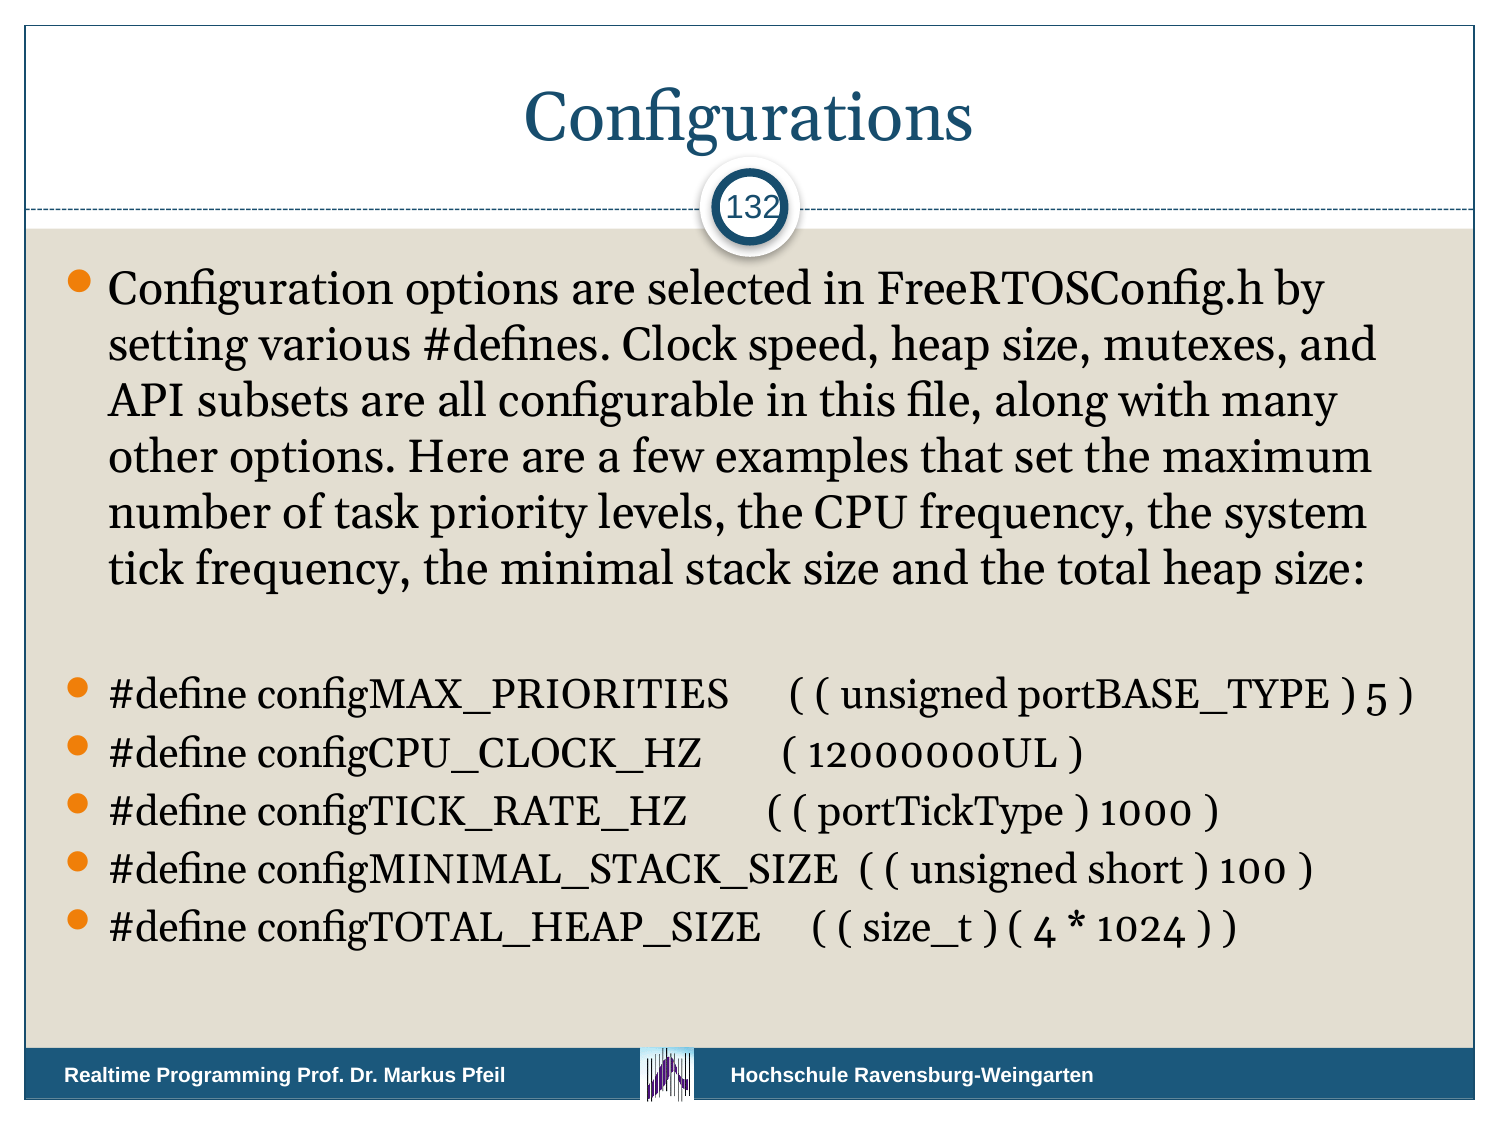

# Configurations
132
Configuration options are selected in FreeRTOSConfig.h by setting various #defines. Clock speed, heap size, mutexes, and API subsets are all configurable in this file, along with many other options. Here are a few examples that set the maximum number of task priority levels, the CPU frequency, the system tick frequency, the minimal stack size and the total heap size:

#define configMAX_PRIORITIES      ( ( unsigned portBASE_TYPE ) 5 )
#define configCPU_CLOCK_HZ        ( 12000000UL )
#define configTICK_RATE_HZ        ( ( portTickType ) 1000 )
#define configMINIMAL_STACK_SIZE  ( ( unsigned short ) 100 )
#define configTOTAL_HEAP_SIZE     ( ( size_t ) ( 4 * 1024 ) )
Realtime Programming Prof. Dr. Markus Pfeil